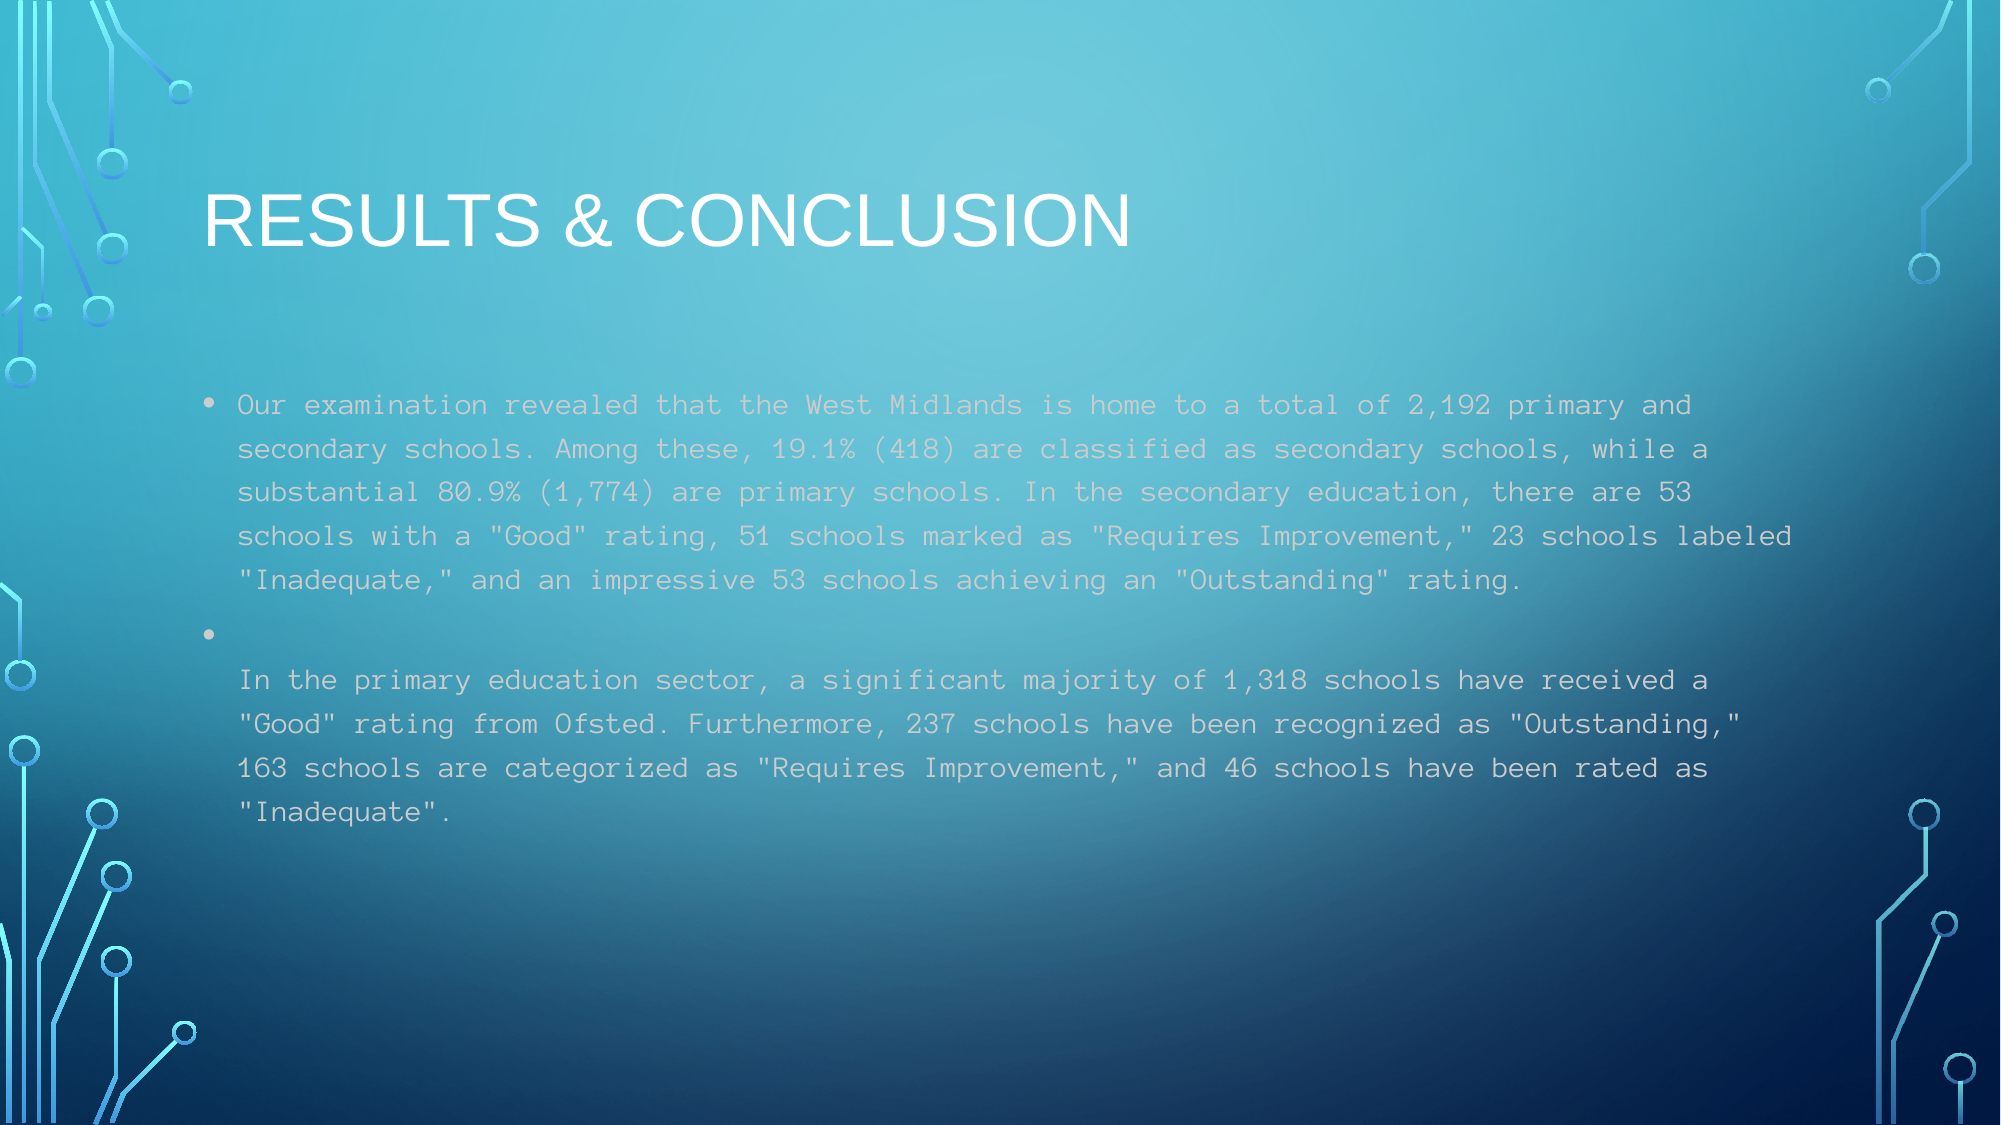

# RESULTS & CONCLUSION
Our examination revealed that the West Midlands is home to a total of 2,192 primary and secondary schools. Among these, 19.1% (418) are classified as secondary schools, while a substantial 80.9% (1,774) are primary schools. In the secondary education, there are 53 schools with a "Good" rating, 51 schools marked as "Requires Improvement," 23 schools labeled "Inadequate," and an impressive 53 schools achieving an "Outstanding" rating.
In the primary education sector, a significant majority of 1,318 schools have received a "Good" rating from Ofsted. Furthermore, 237 schools have been recognized as "Outstanding," 163 schools are categorized as "Requires Improvement," and 46 schools have been rated as "Inadequate".